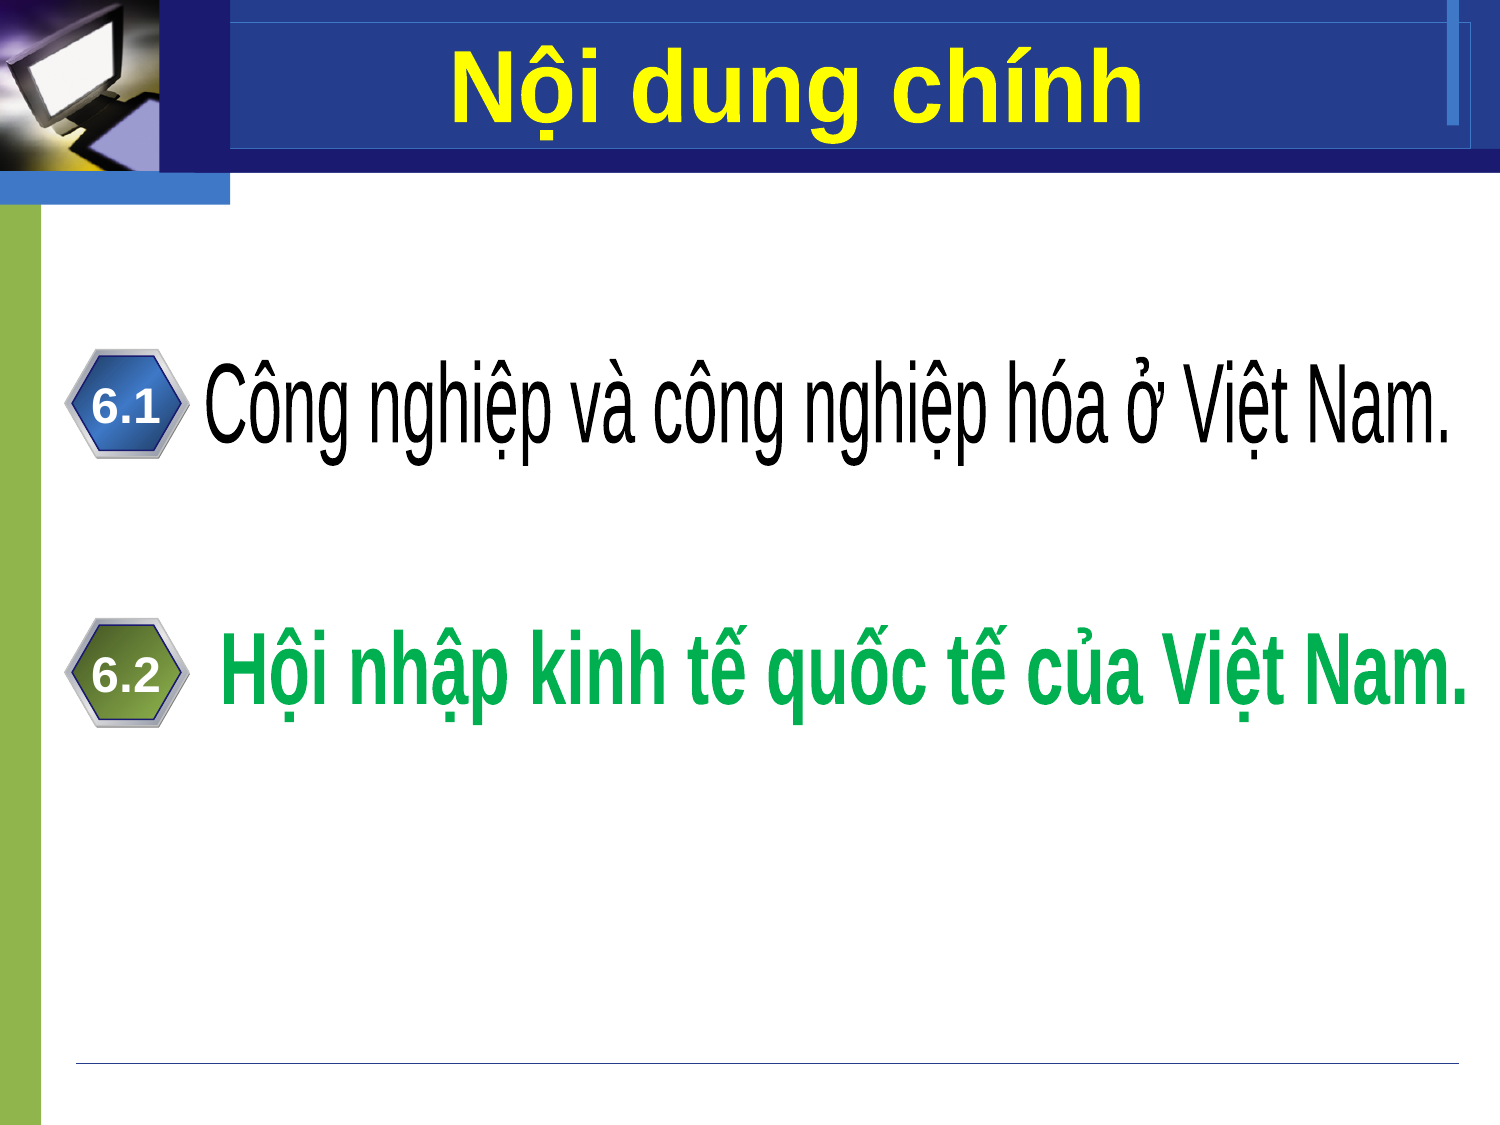

Nội dung chính

Công nghiệp và công nghiệp hóa ở Việt Nam.
6.1

Hội nhập kinh tế quốc tế của Việt Nam.
6.2
3
IV
4